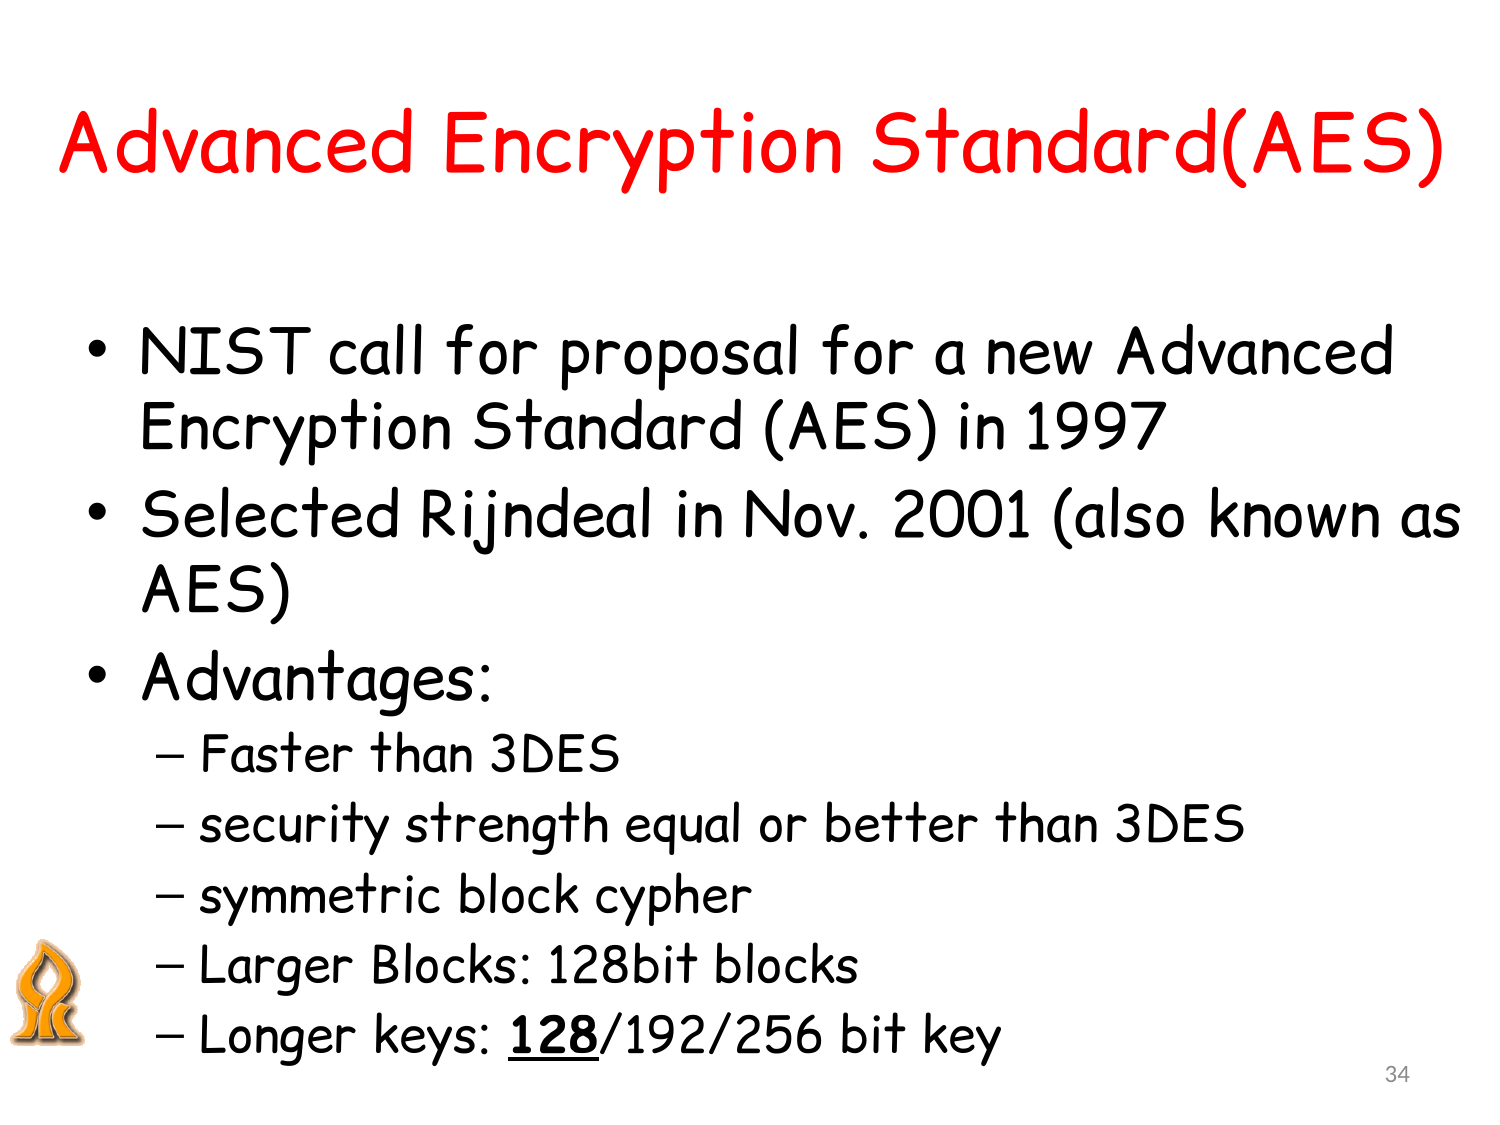

# Advanced Encryption Standard(AES)
NIST call for proposal for a new Advanced Encryption Standard (AES) in 1997
Selected Rijndeal in Nov. 2001 (also known as AES)
Advantages:
Faster than 3DES
security strength equal or better than 3DES
symmetric block cypher
Larger Blocks: 128bit blocks
Longer keys: 128/192/256 bit key
34